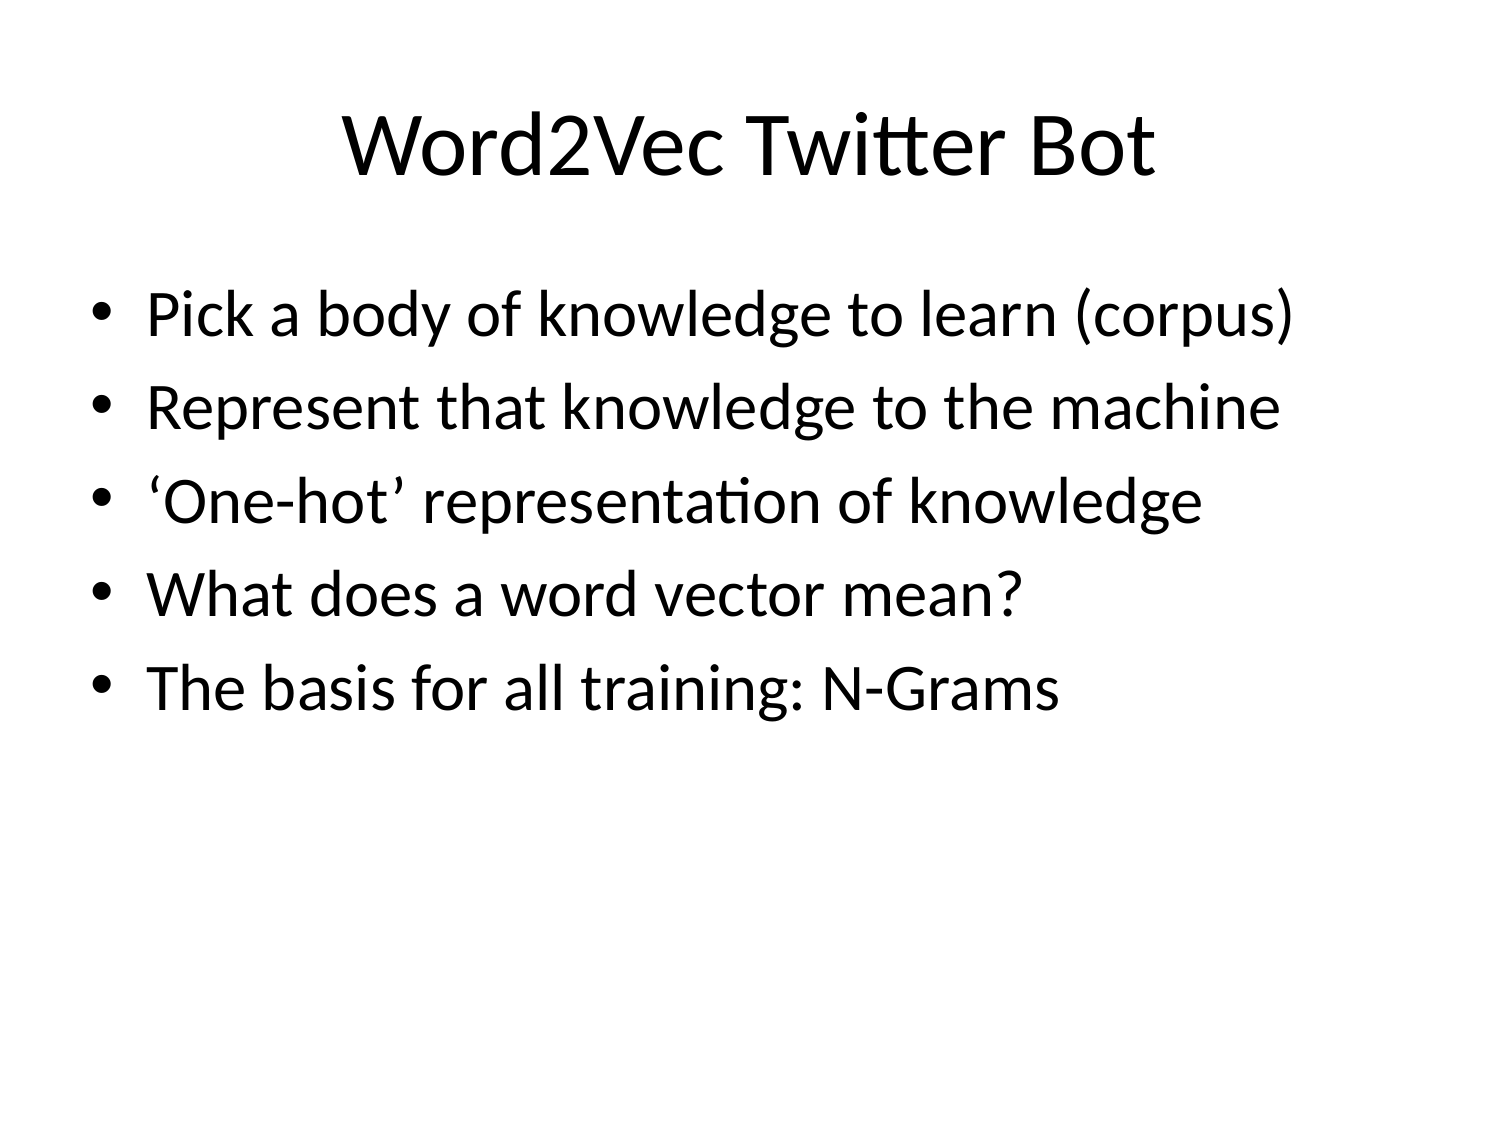

# Word2Vec Twitter Bot
Pick a body of knowledge to learn (corpus)
Represent that knowledge to the machine
‘One-hot’ representation of knowledge
What does a word vector mean?
The basis for all training: N-Grams